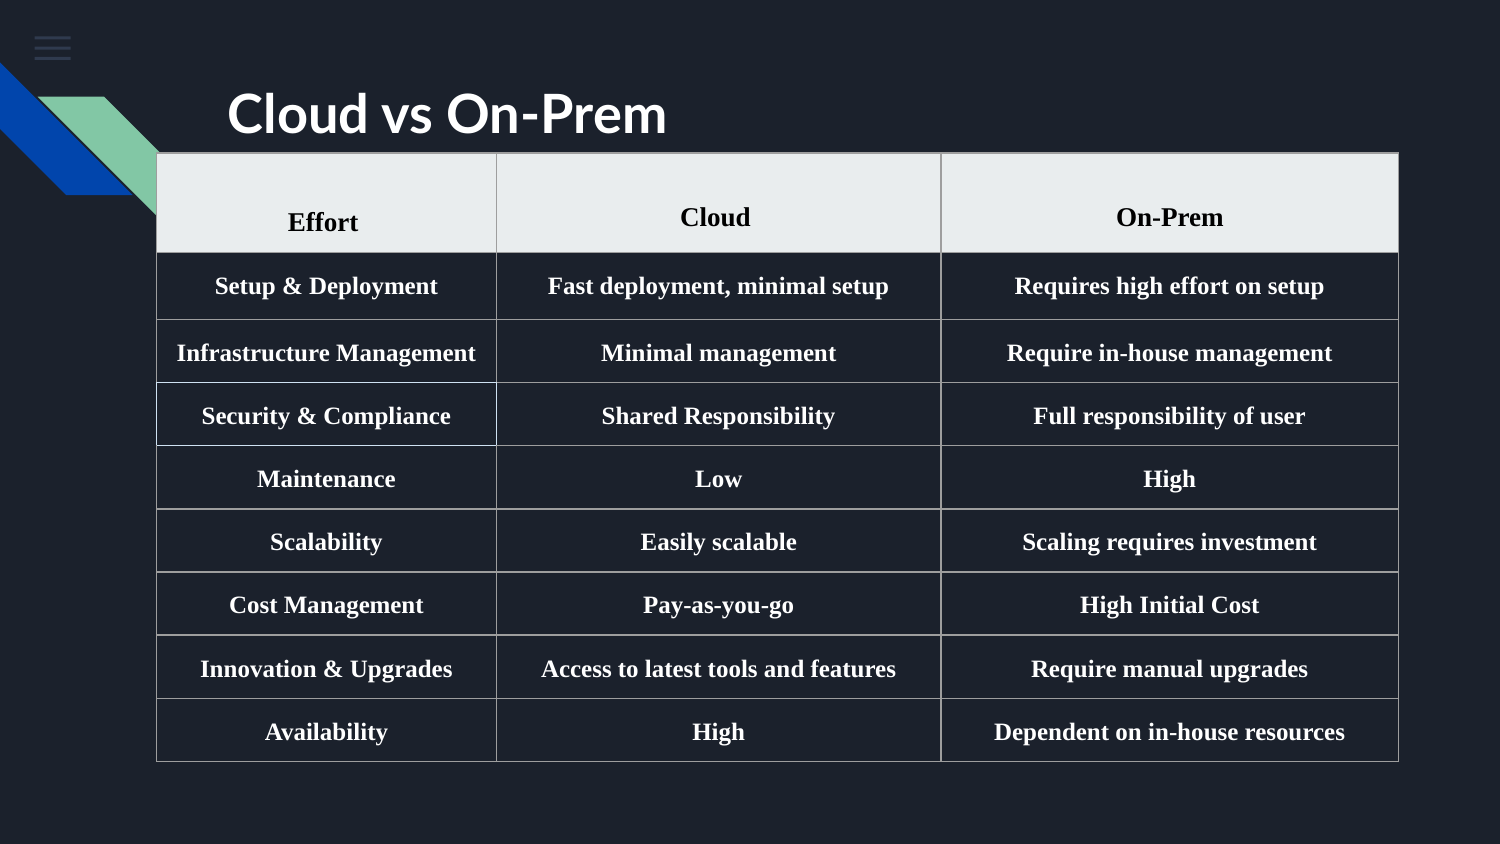

# Cloud vs On-Prem
| Effort | Cloud | On-Prem |
| --- | --- | --- |
| Setup & Deployment | Fast deployment, minimal setup | Requires high effort on setup |
| Infrastructure Management | Minimal management | Require in-house management |
| Security & Compliance | Shared Responsibility | Full responsibility of user |
| Maintenance | Low | High |
| Scalability | Easily scalable | Scaling requires investment |
| Cost Management | Pay-as-you-go | High Initial Cost |
| Innovation & Upgrades | Access to latest tools and features | Require manual upgrades |
| Availability | High | Dependent on in-house resources |